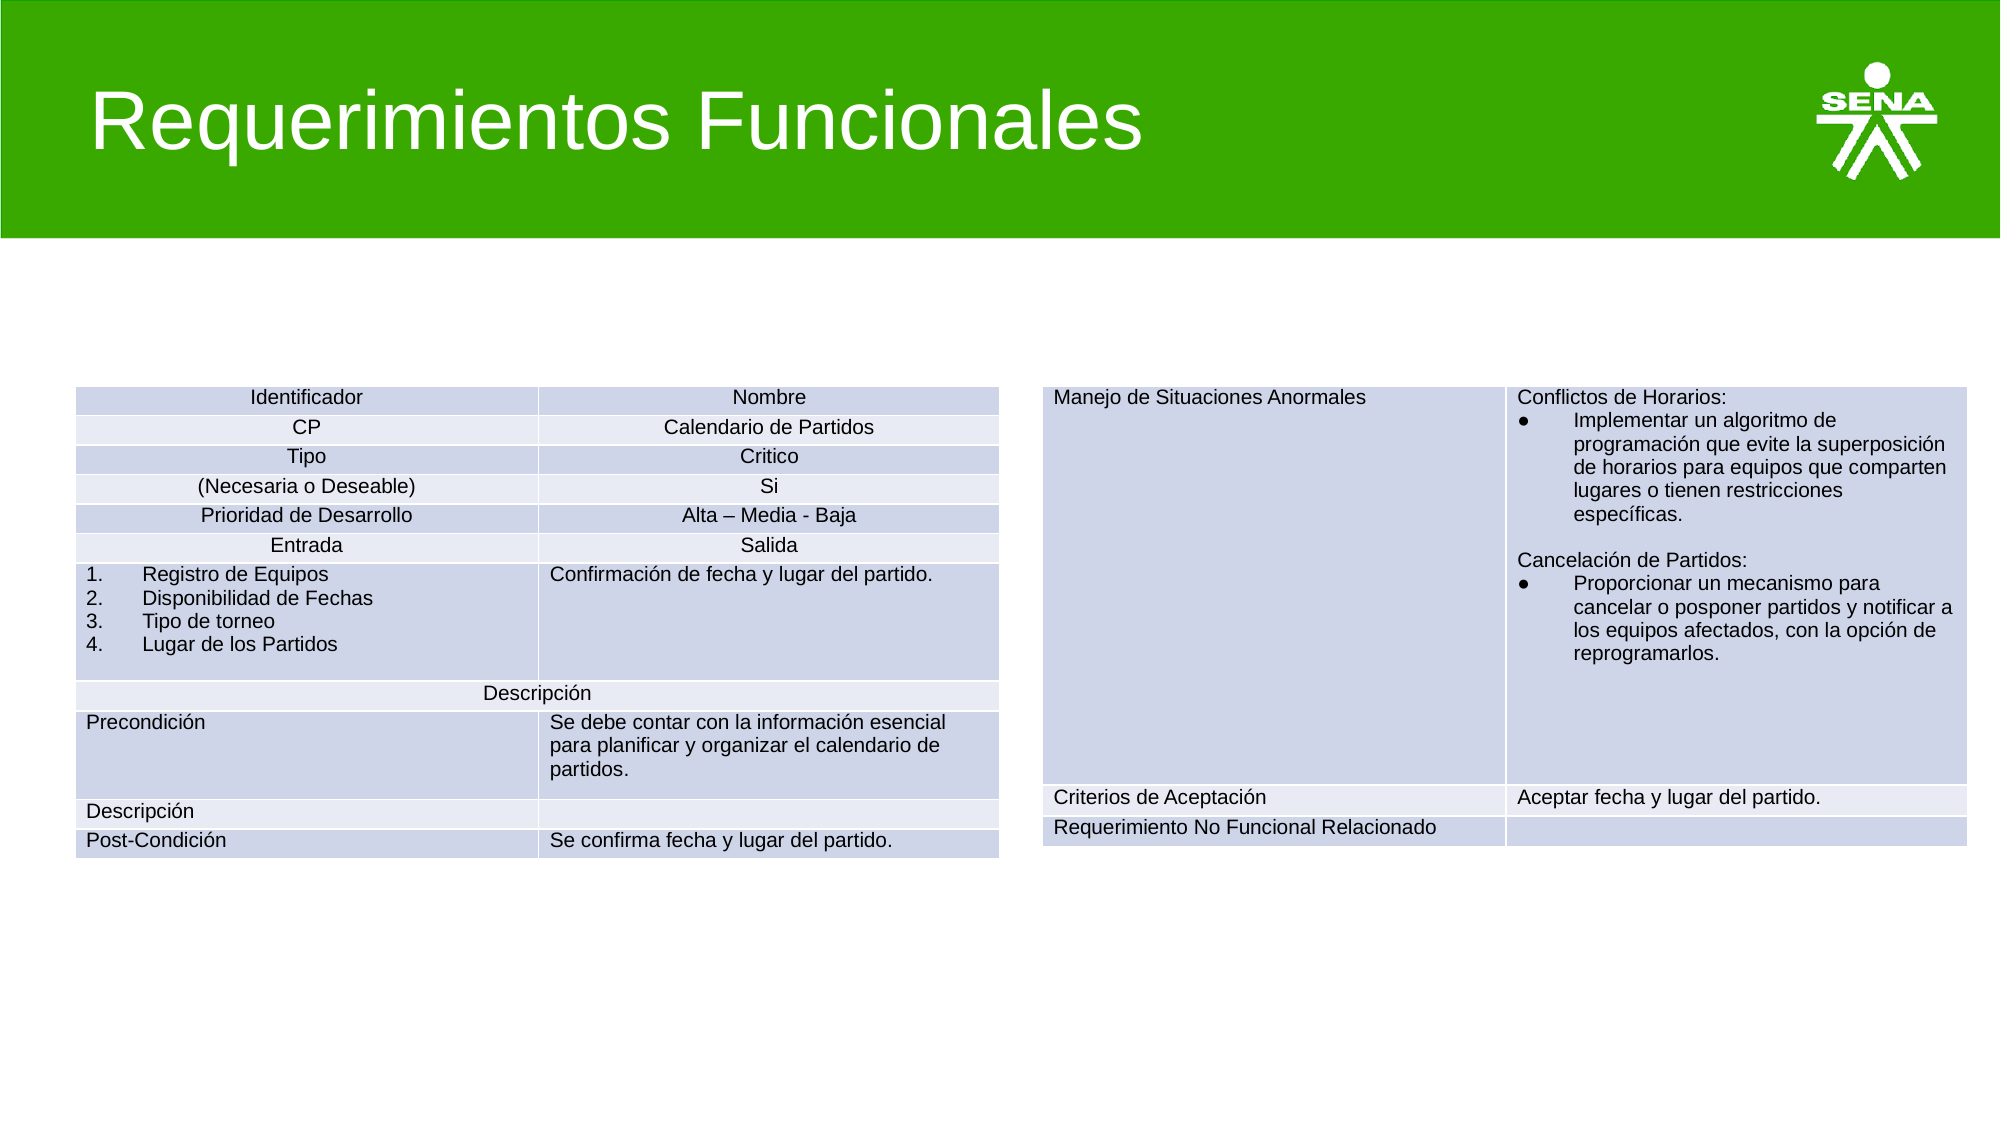

# Requerimientos Funcionales
| Identificador | Nombre |
| --- | --- |
| CP | Calendario de Partidos |
| Tipo | Critico |
| (Necesaria o Deseable) | Si |
| Prioridad de Desarrollo | Alta – Media - Baja |
| Entrada | Salida |
| Registro de Equipos Disponibilidad de Fechas Tipo de torneo Lugar de los Partidos | Confirmación de fecha y lugar del partido. |
| Descripción |  |
| Precondición | Se debe contar con la información esencial para planificar y organizar el calendario de partidos. |
| Descripción |  |
| Post-Condición | Se confirma fecha y lugar del partido. |
| Manejo de Situaciones Anormales | Conflictos de Horarios: Implementar un algoritmo de programación que evite la superposición de horarios para equipos que comparten lugares o tienen restricciones específicas.   Cancelación de Partidos: Proporcionar un mecanismo para cancelar o posponer partidos y notificar a los equipos afectados, con la opción de reprogramarlos. |
| --- | --- |
| Criterios de Aceptación | Aceptar fecha y lugar del partido. |
| Requerimiento No Funcional Relacionado |  |